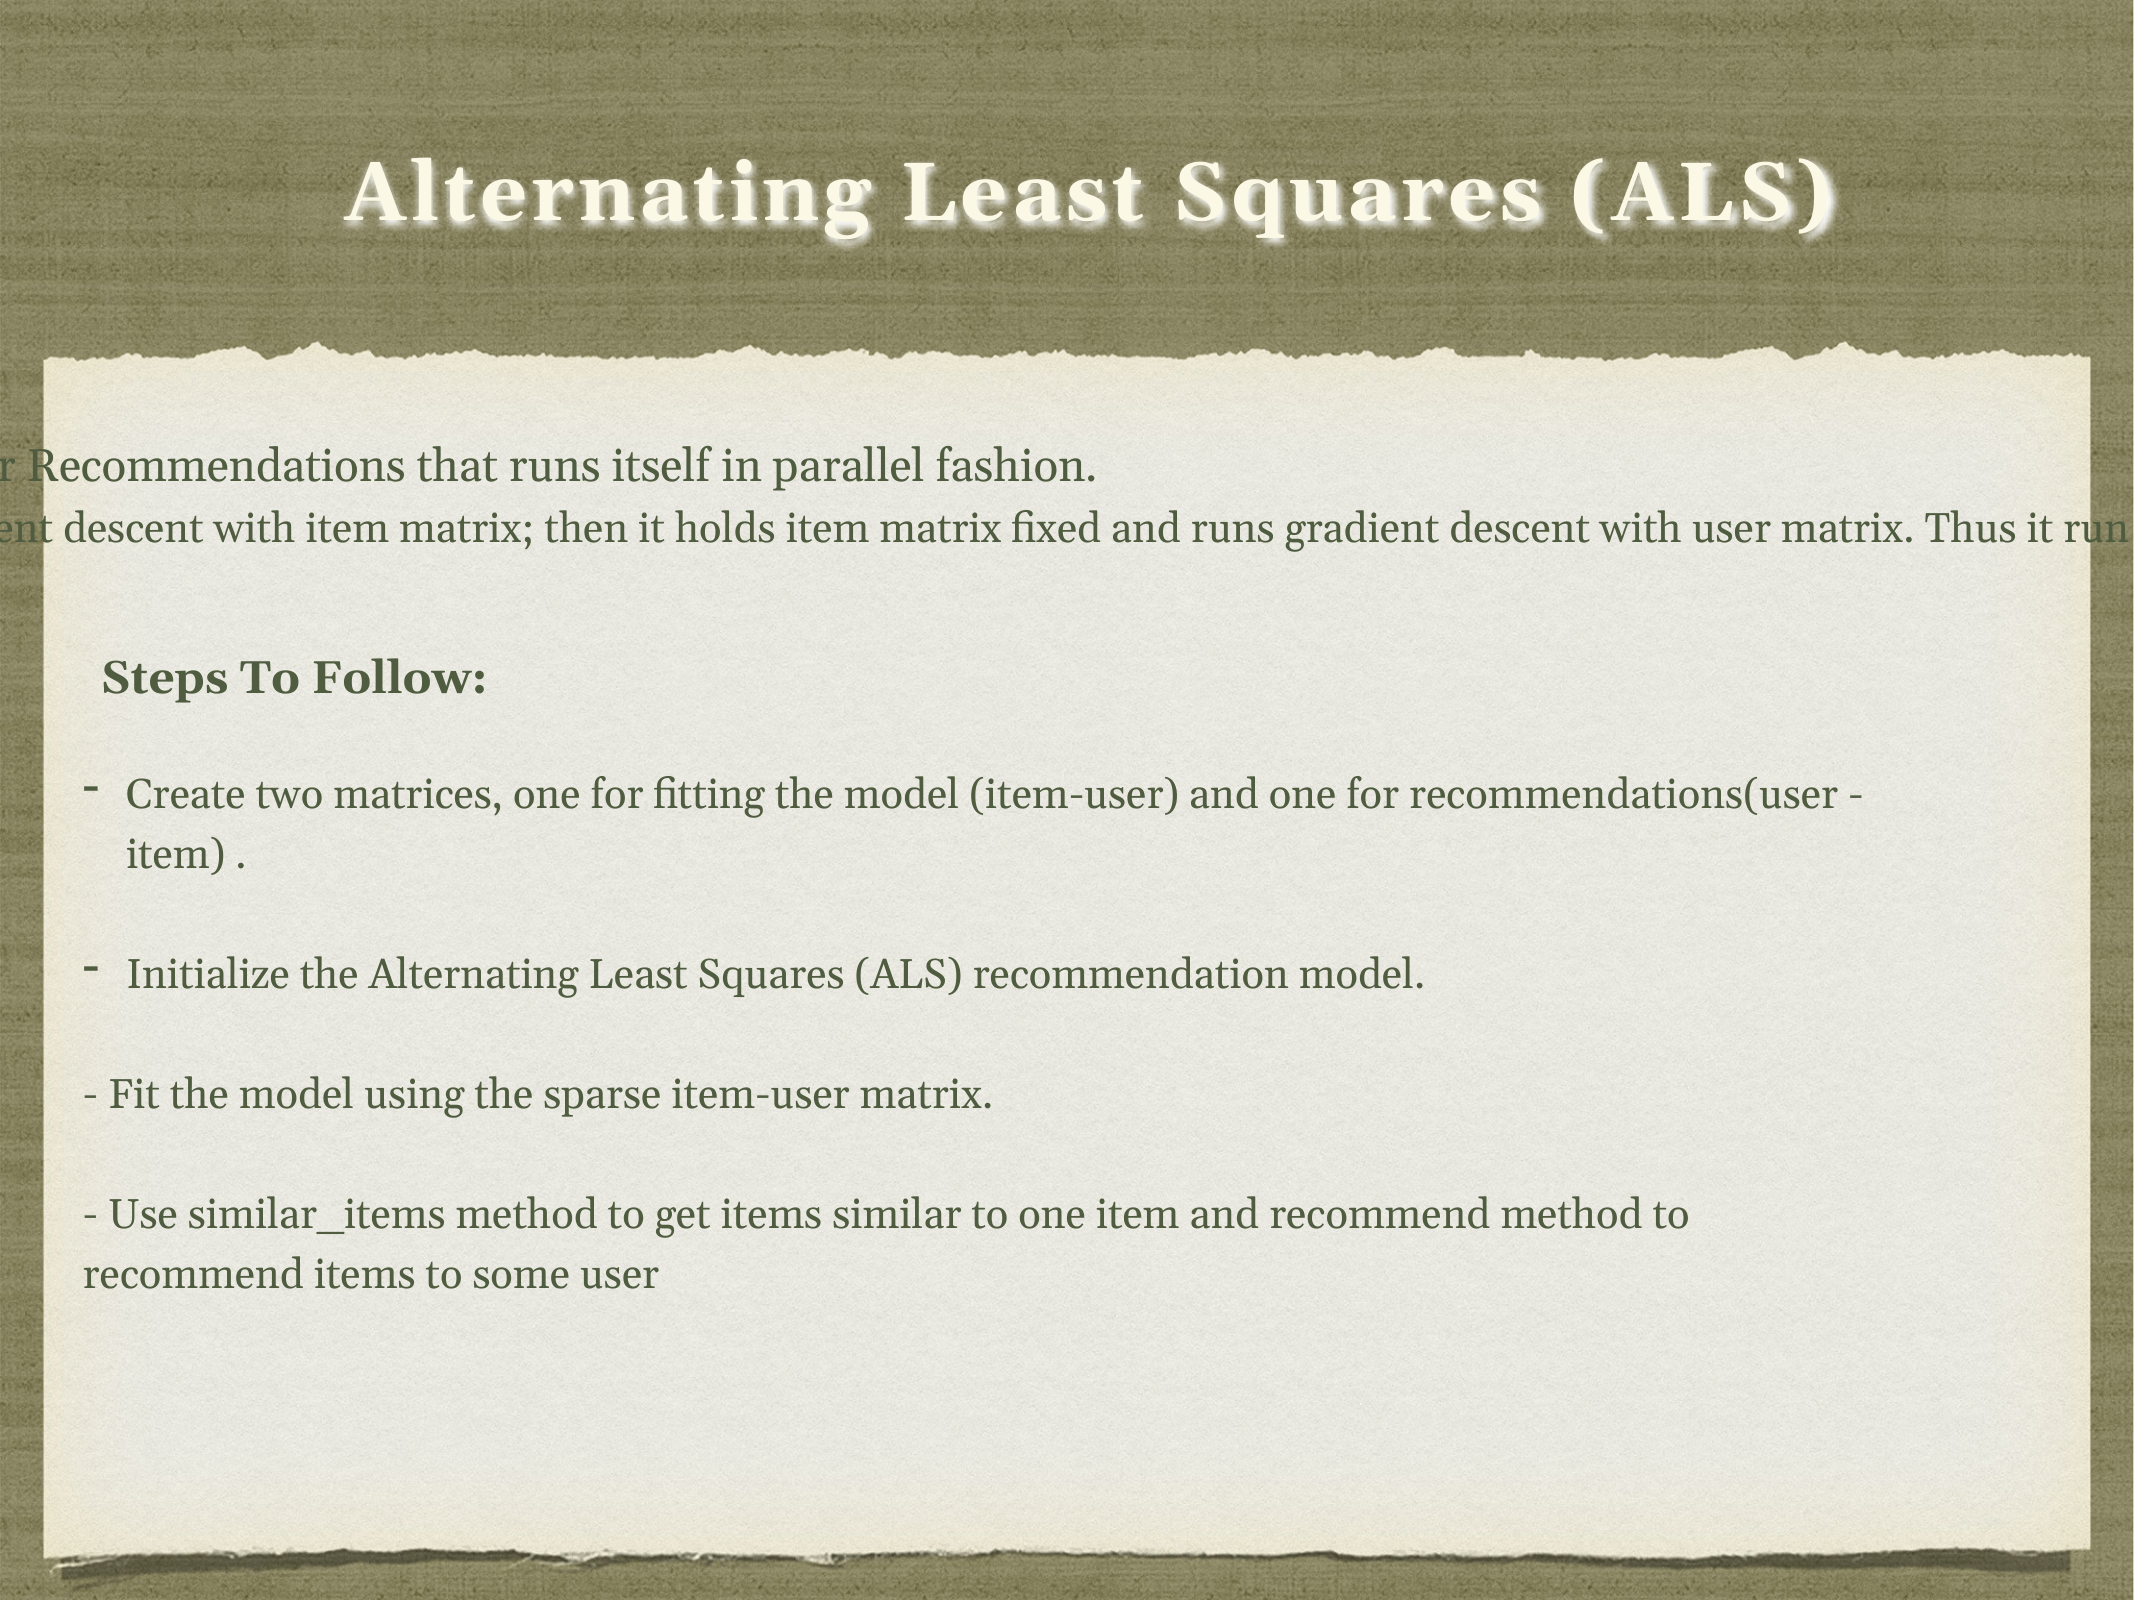

# Alternating Least Squares (ALS)
ALS uses Matrix Factorization Method for Recommendations that runs itself in parallel fashion.
It first holds user matrix fixed and runs gradient descent with item matrix; then it holds item matrix fixed and runs gradient descent with user matrix. Thus it run alternatively minimizing two Loss Functions.
Steps To Follow:

Create two matrices, one for fitting the model (item-user) and one for recommendations(user -item) .

Initialize the Alternating Least Squares (ALS) recommendation model.

- Fit the model using the sparse item-user matrix.

- Use similar_items method to get items similar to one item and recommend method to recommend items to some user